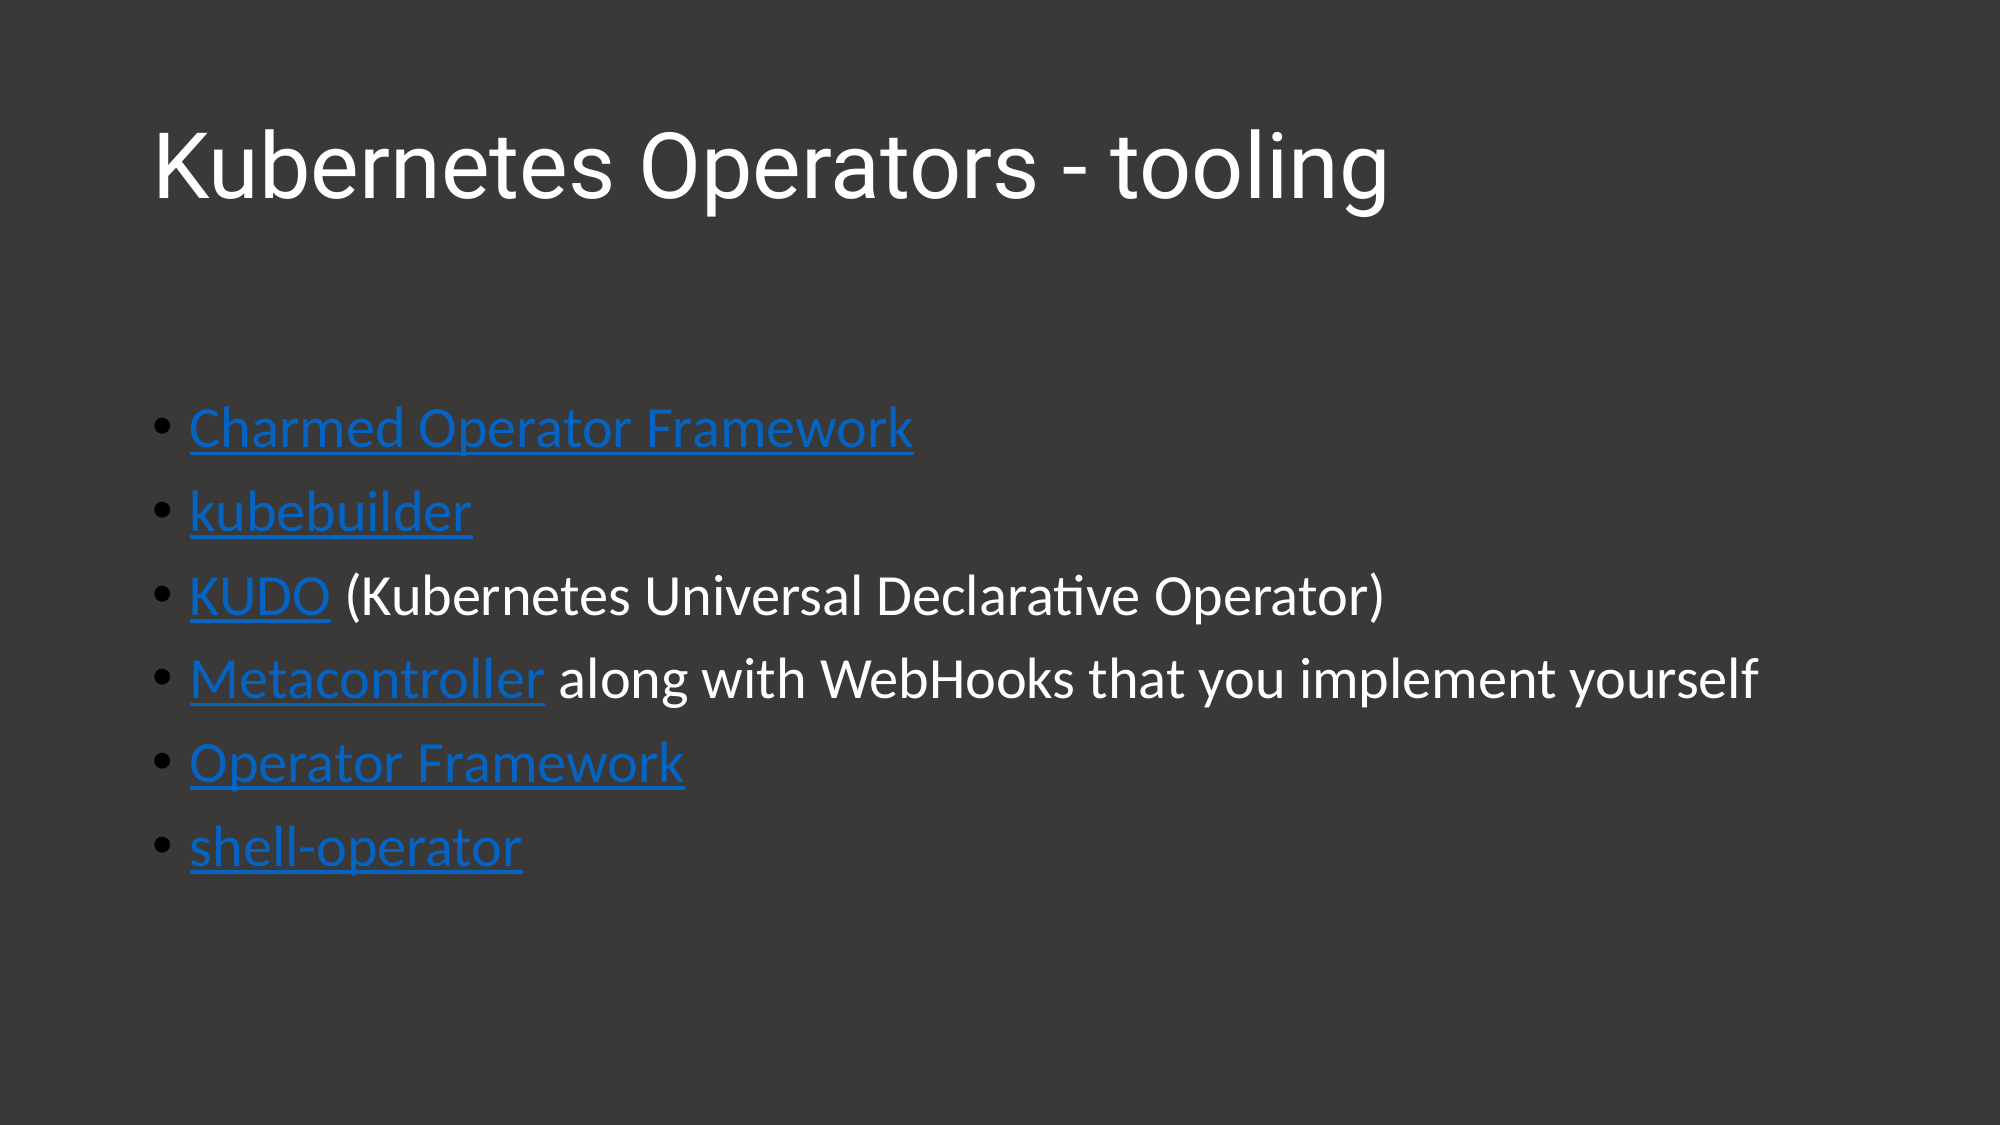

# Kubernetes Operators - tooling

Charmed Operator Framework
kubebuilder
KUDO (Kubernetes Universal Declarative Operator)
Metacontroller along with WebHooks that you implement yourself
Operator Framework
shell-operator